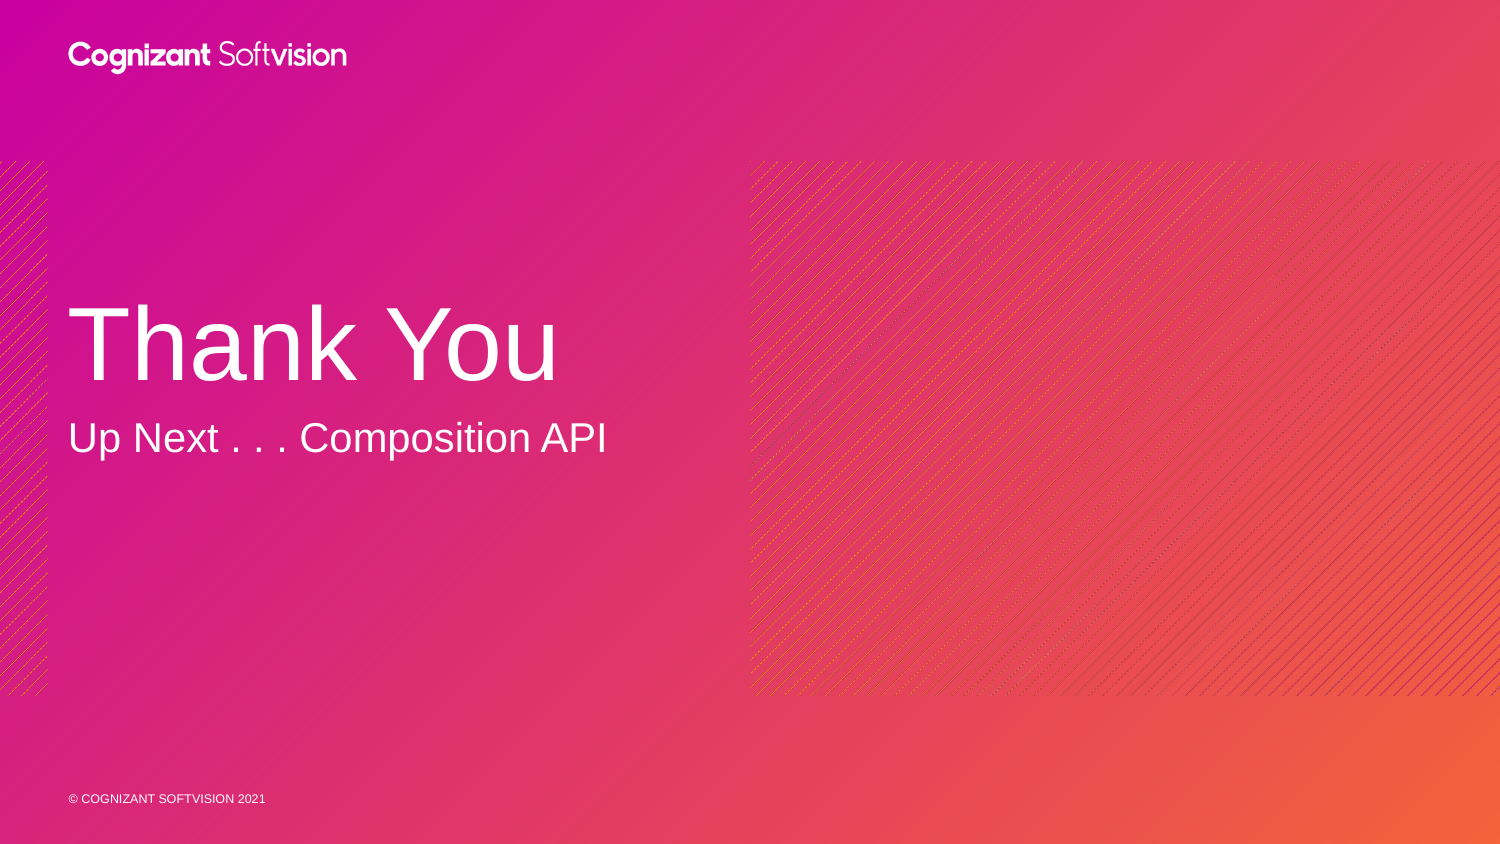

# Thank You
Up Next . . . Composition API